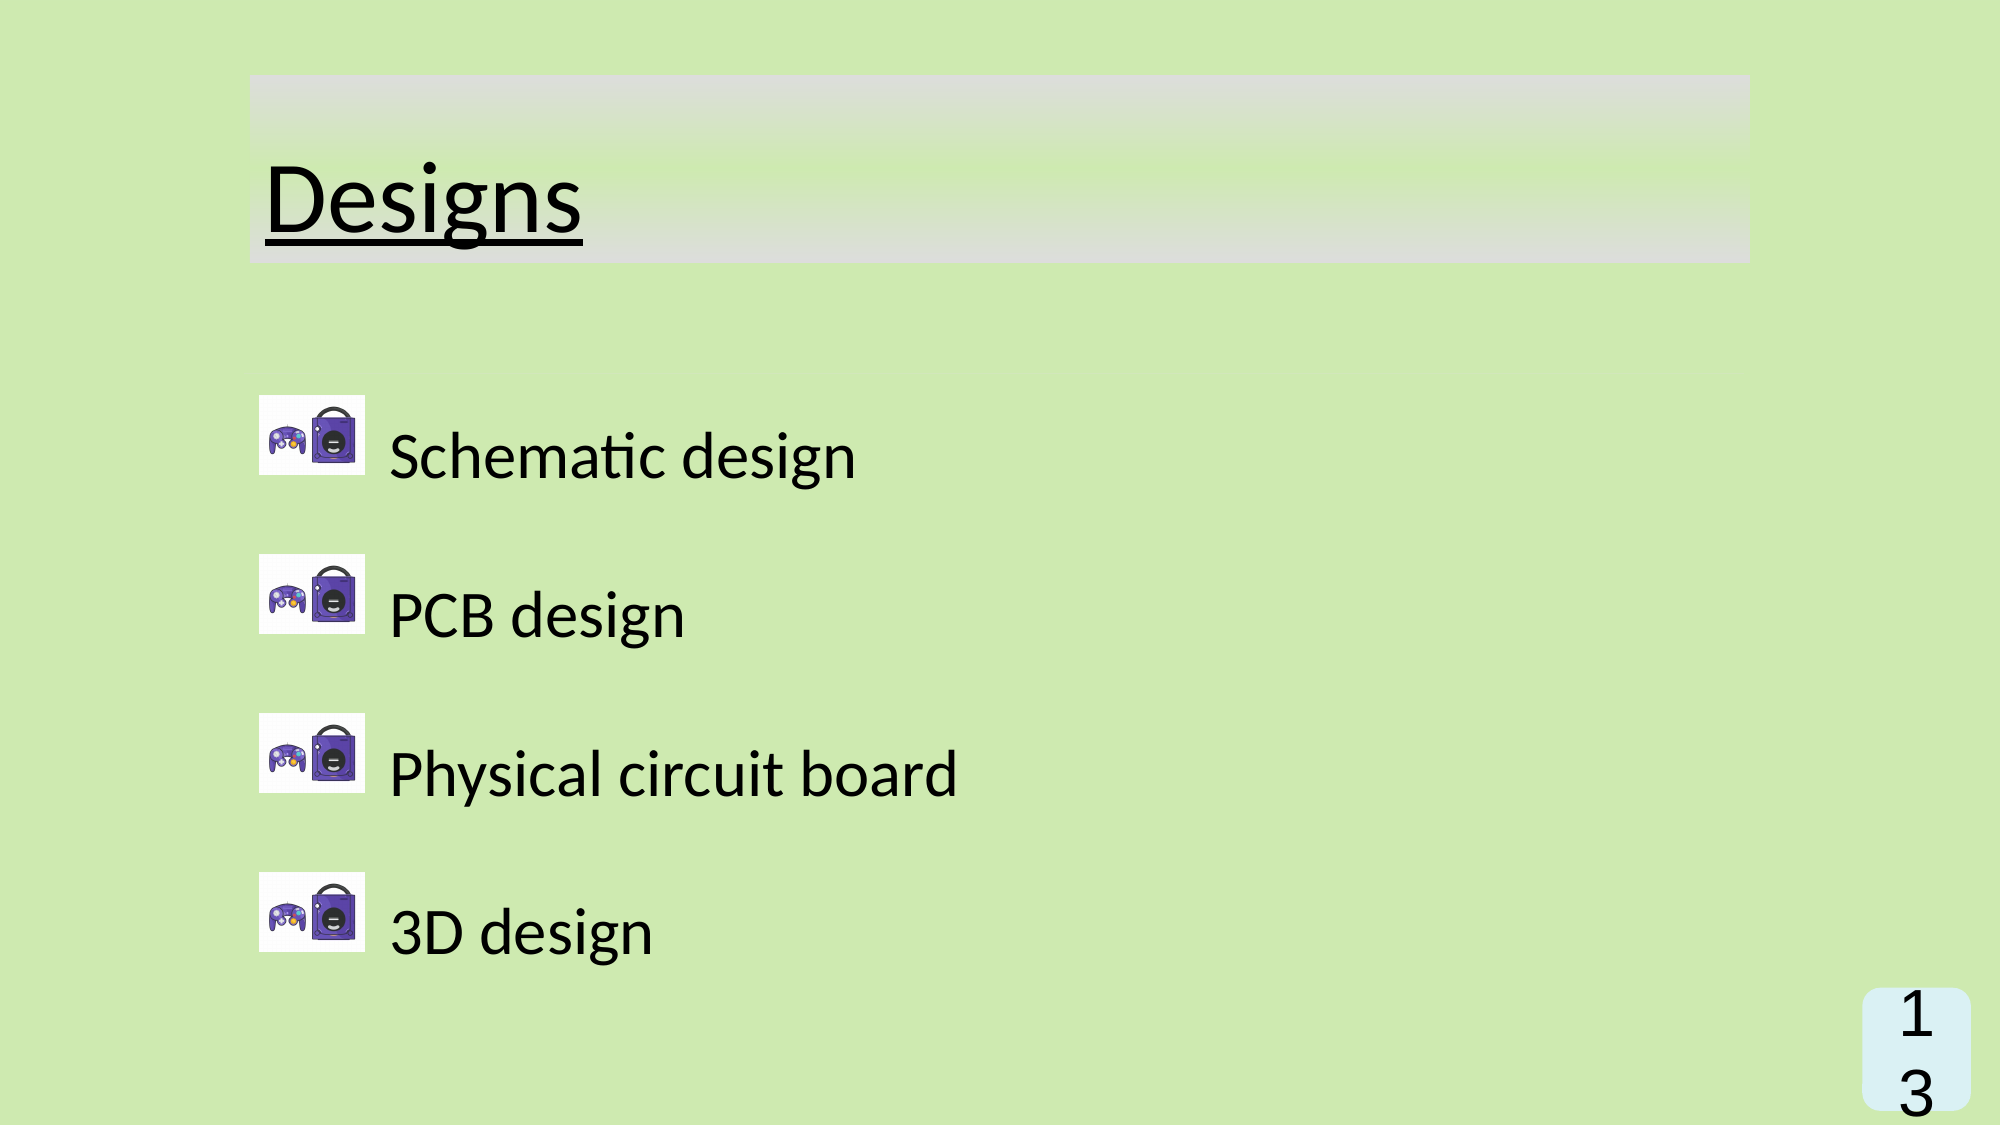

# Designs
 Schematic design
 PCB design
 Physical circuit board
 3D design

13